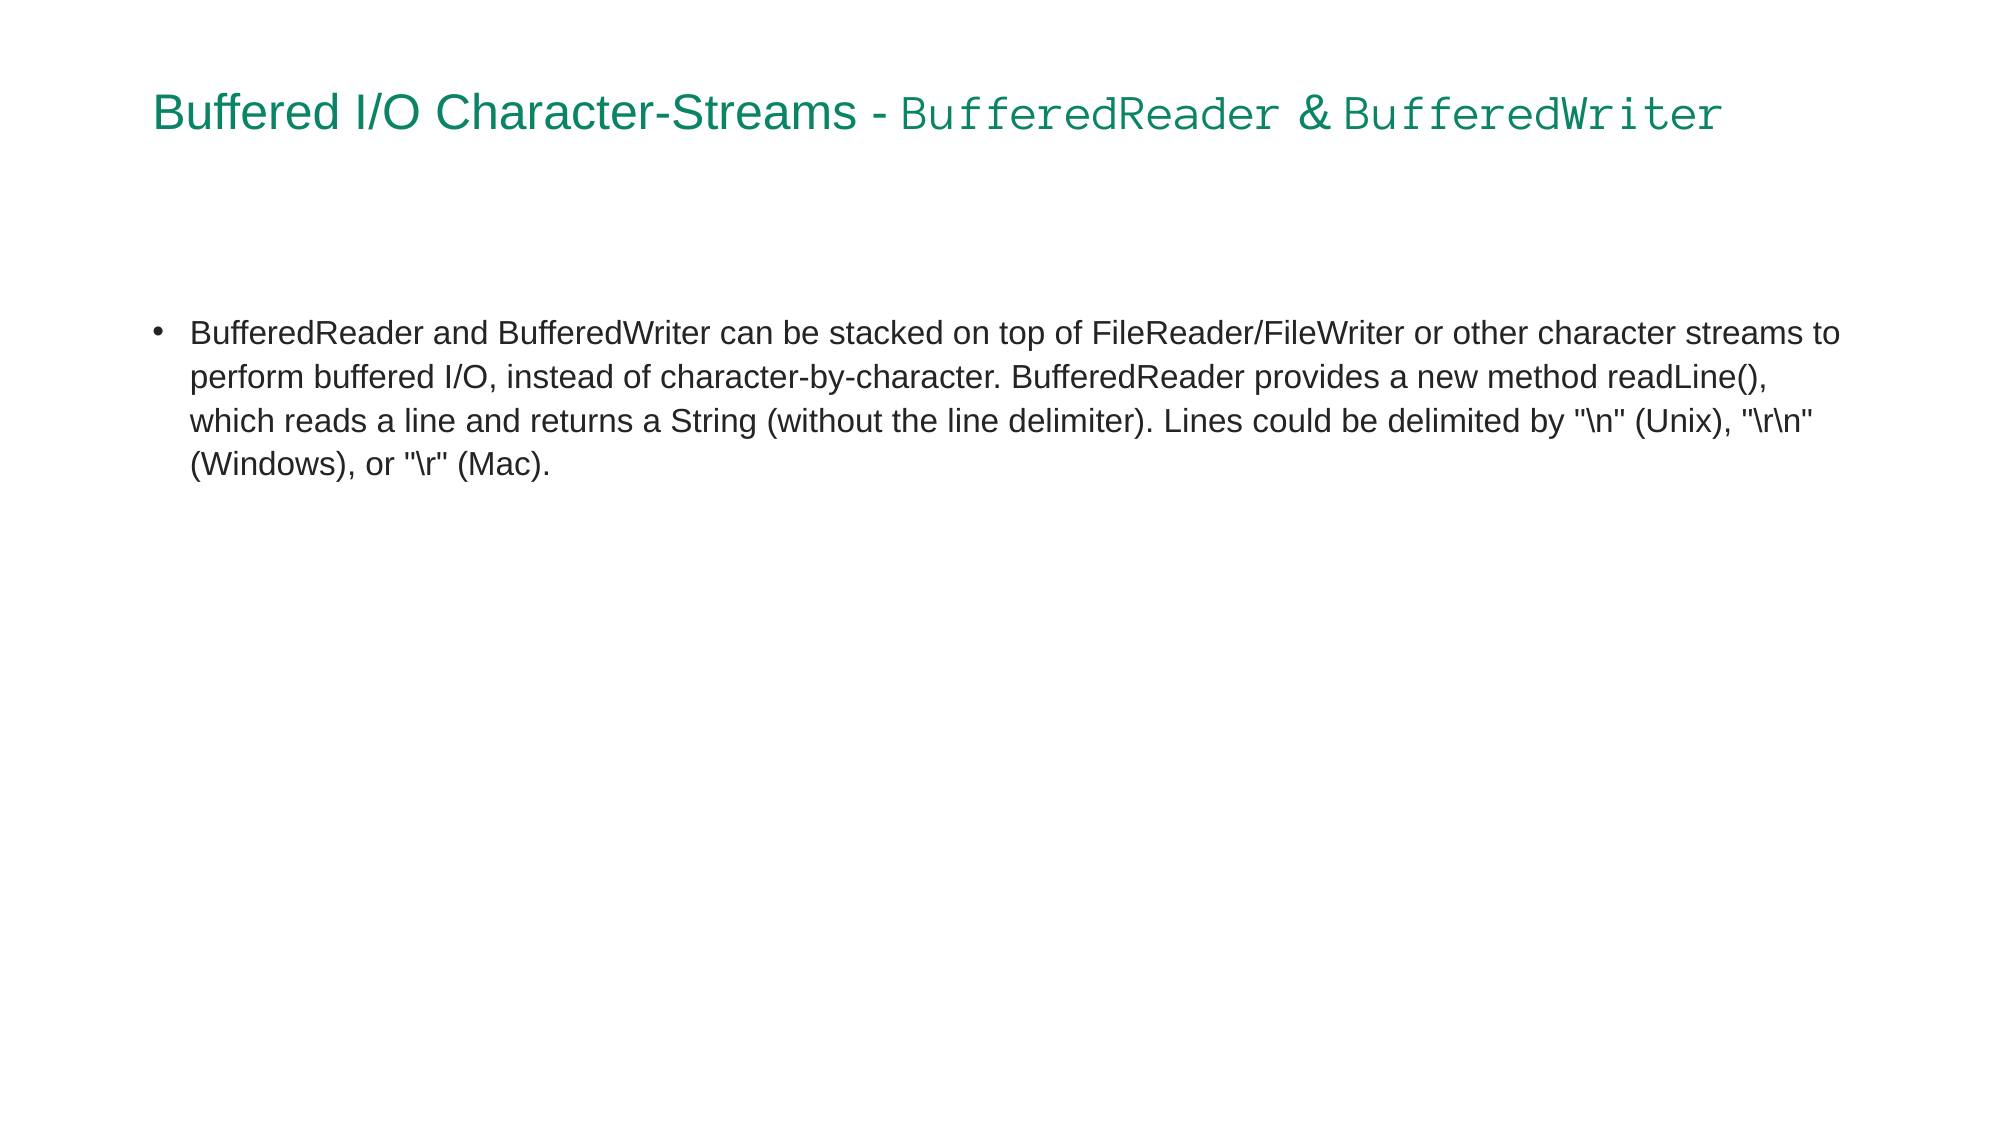

# Buffered I/O Character-Streams - BufferedReader & BufferedWriter
BufferedReader and BufferedWriter can be stacked on top of FileReader/FileWriter or other character streams to perform buffered I/O, instead of character-by-character. BufferedReader provides a new method readLine(), which reads a line and returns a String (without the line delimiter). Lines could be delimited by "\n" (Unix), "\r\n" (Windows), or "\r" (Mac).